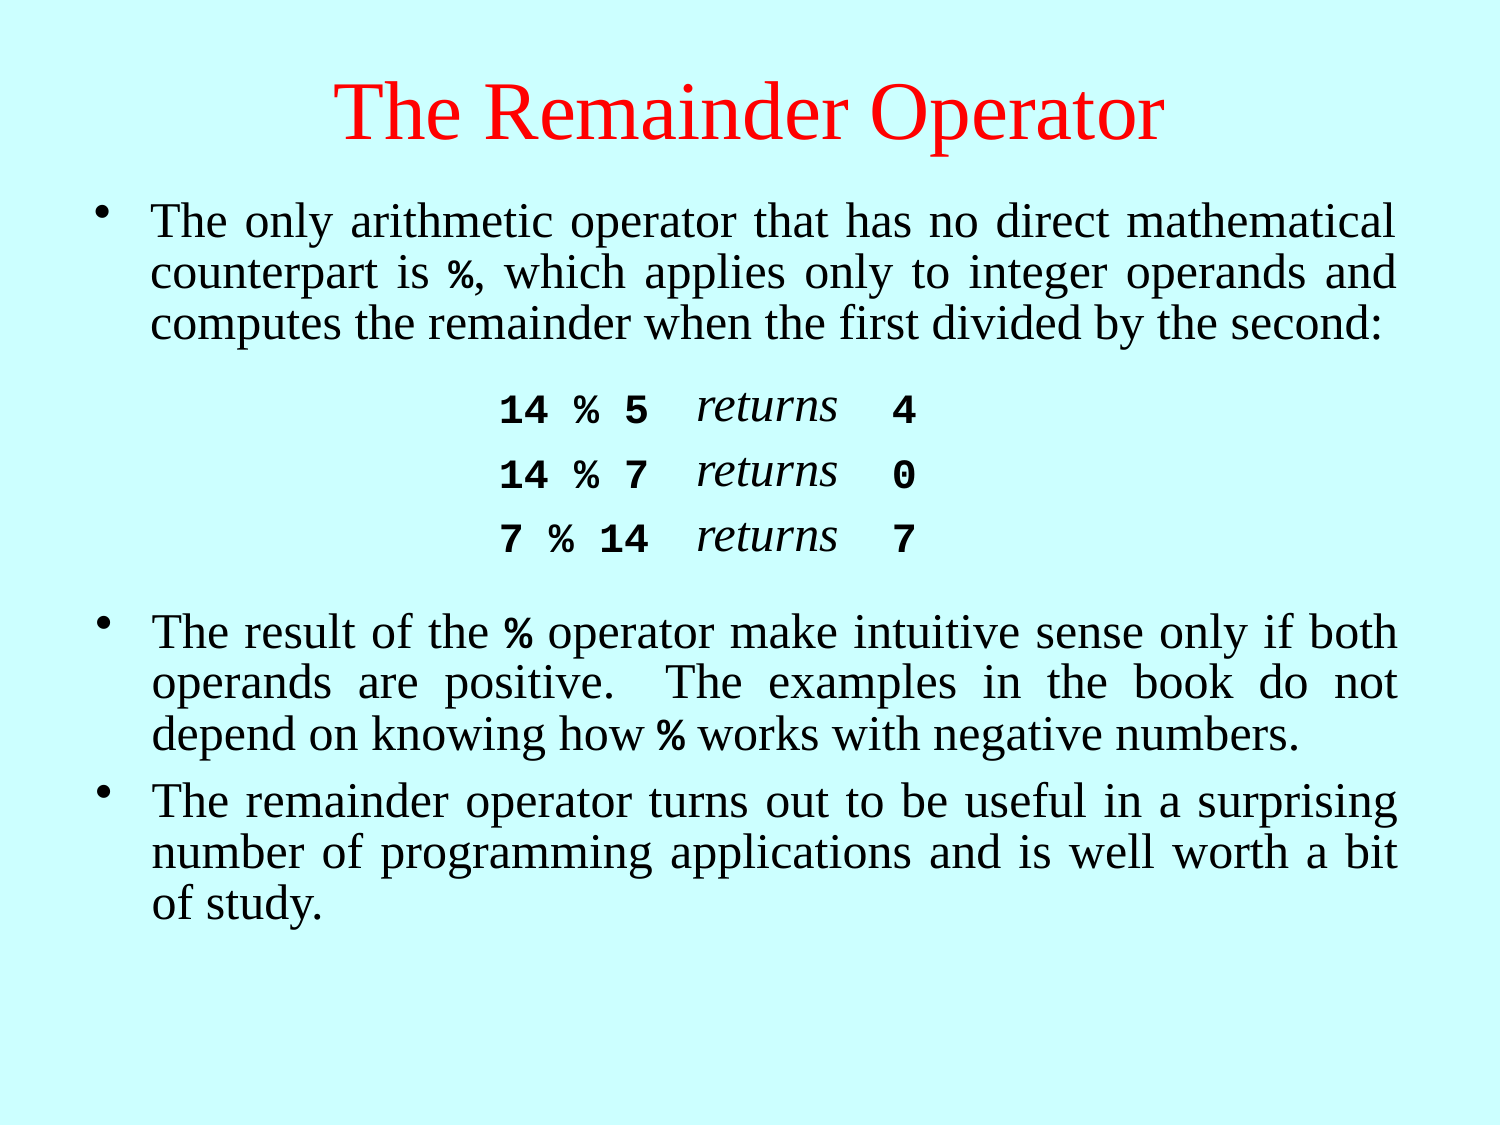

# The Remainder Operator
The only arithmetic operator that has no direct mathematical counterpart is %, which applies only to integer operands and computes the remainder when the first divided by the second:
returns
14 % 5
4
returns
14 % 7
0
returns
7 % 14
7
The result of the % operator make intuitive sense only if both operands are positive.  The examples in the book do not depend on knowing how % works with negative numbers.
The remainder operator turns out to be useful in a surprising number of programming applications and is well worth a bit of study.